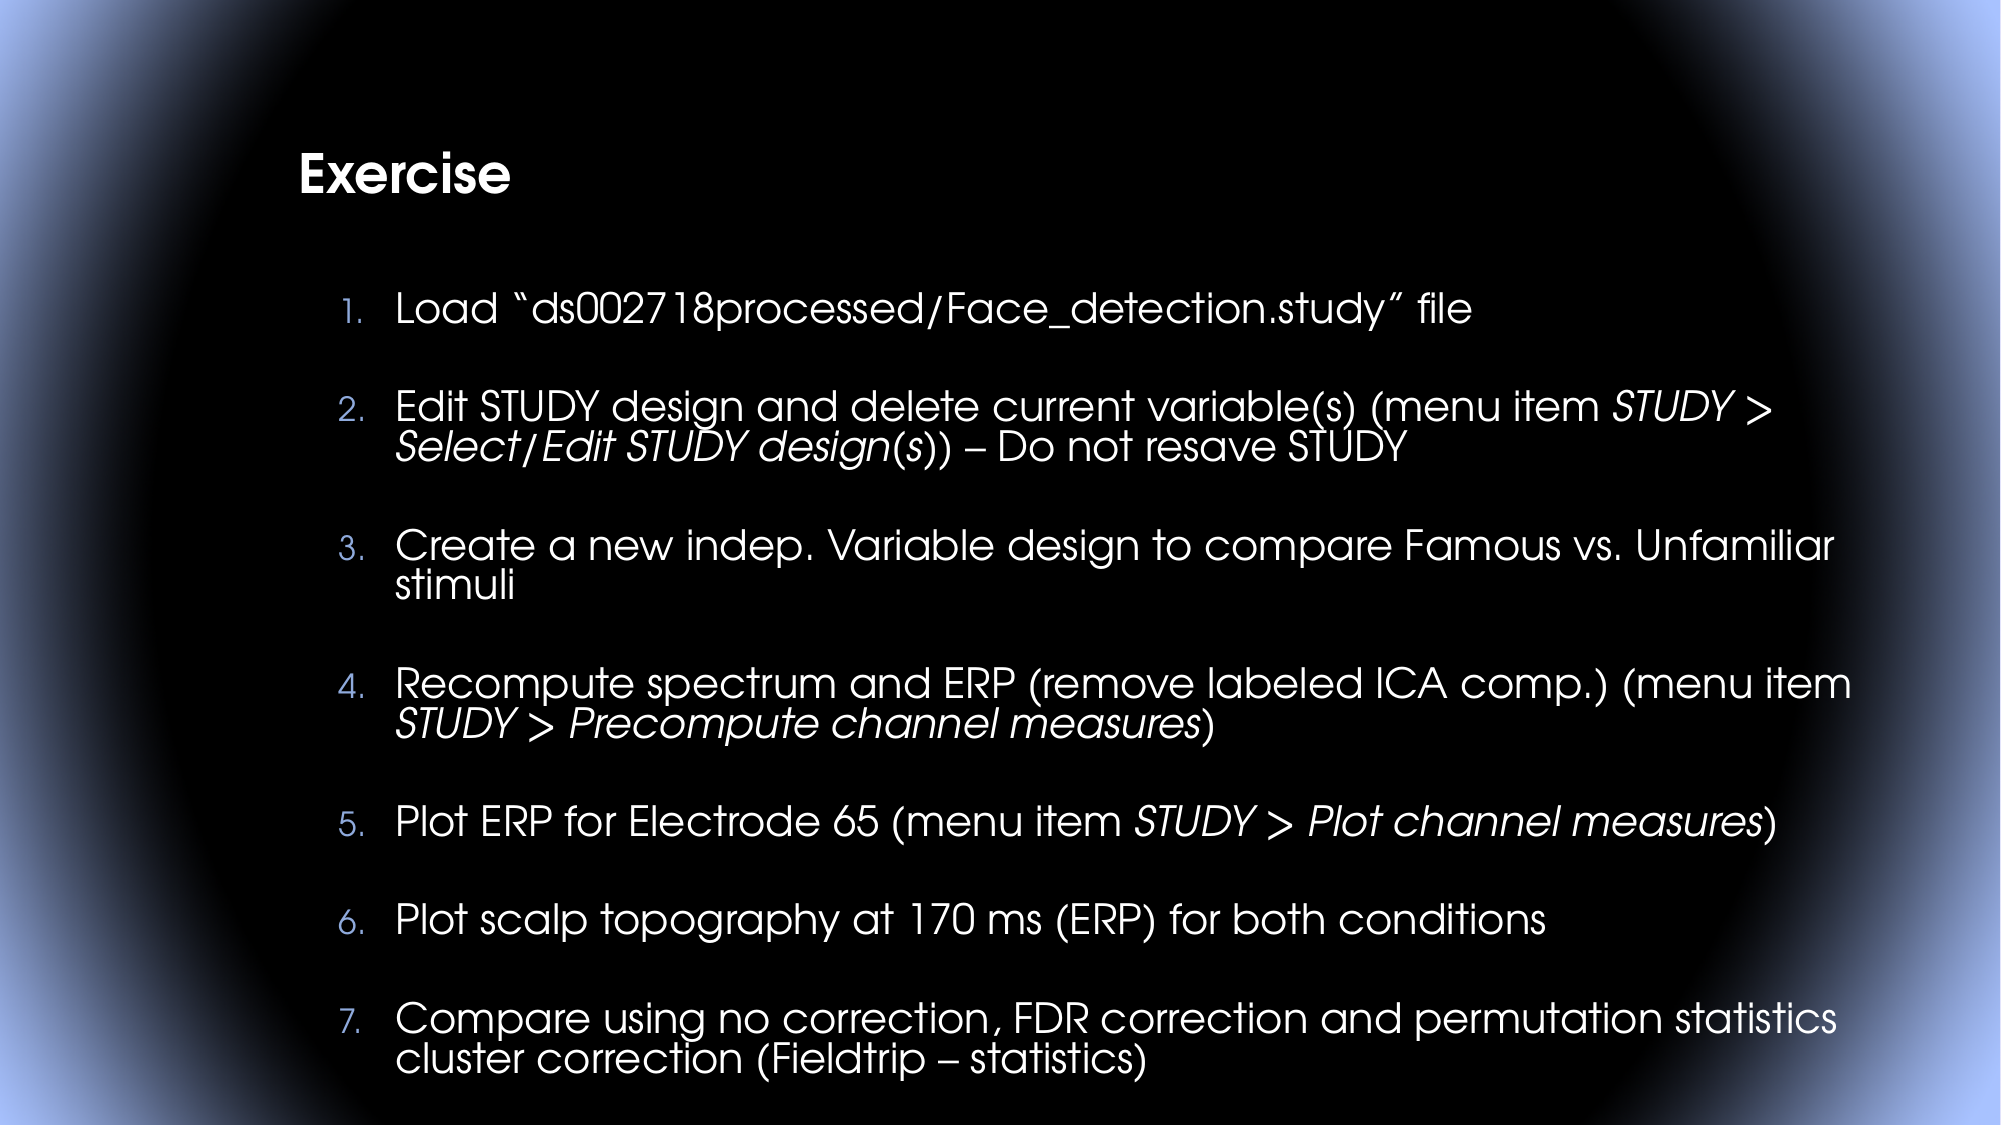

Exercise

Load “ds002718processed/Face_detection.study” file
Edit STUDY design and delete current variable(s) (menu item STUDY > Select/Edit STUDY design(s)) – Do not resave STUDY
Create a new indep. Variable design to compare Famous vs. Unfamiliar stimuli
Recompute spectrum and ERP (remove labeled ICA comp.) (menu item STUDY > Precompute channel measures)
Plot ERP for Electrode 65 (menu item STUDY > Plot channel measures)
Plot scalp topography at 170 ms (ERP) for both conditions
Compare using no correction, FDR correction and permutation statistics cluster correction (Fieldtrip – statistics)